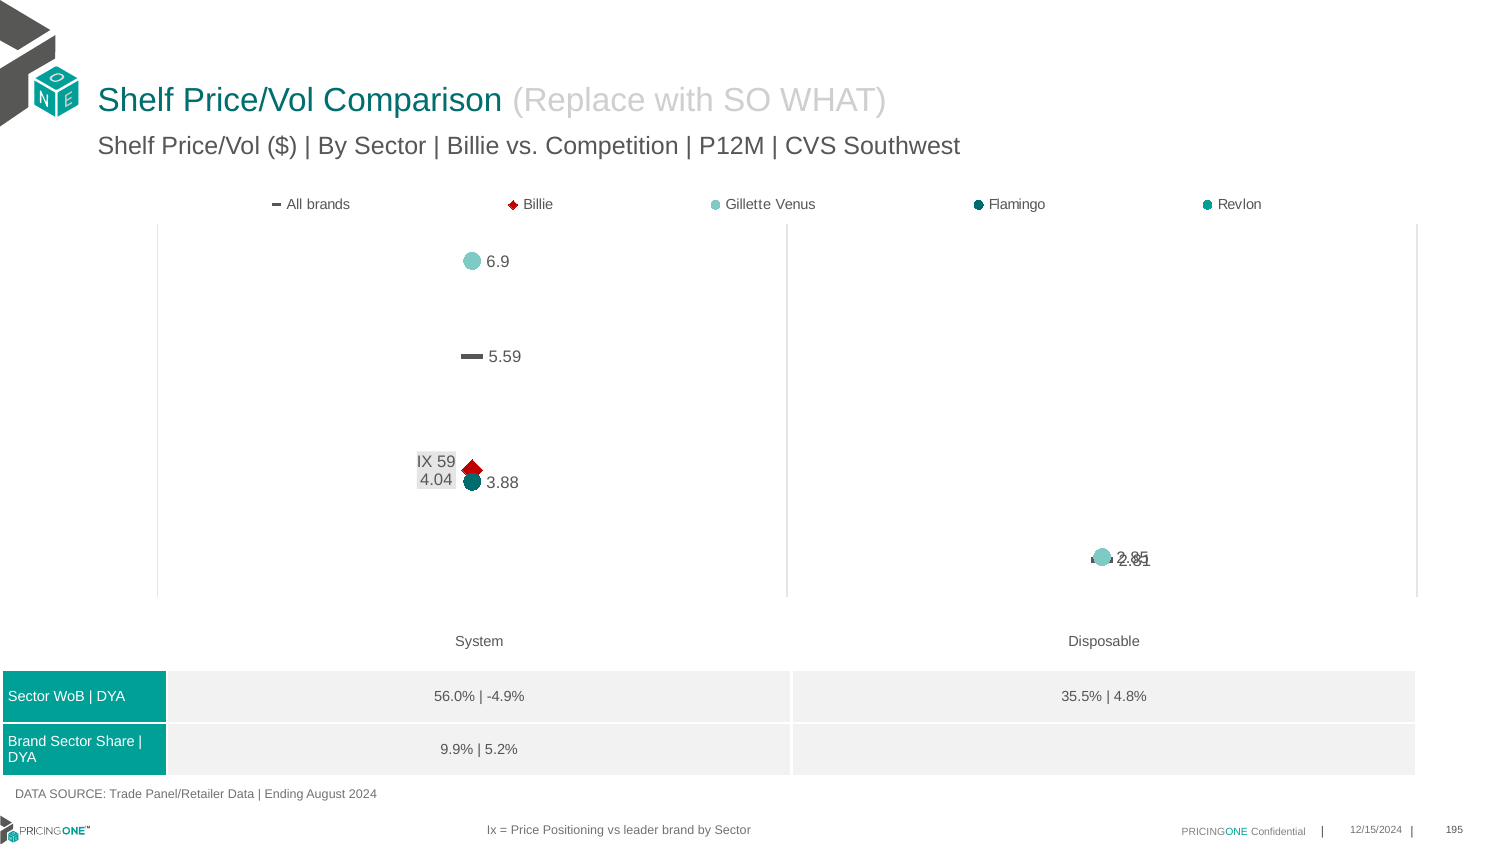

# Shelf Price/Vol Comparison (Replace with SO WHAT)
Shelf Price/Vol ($) | By Sector | Billie vs. Competition | P12M | CVS Southwest

### Chart

| Category | All brands | Billie | Gillette Venus | Flamingo | Revlon |
|---|---|---|---|---|---|
| IX 59 | 5.59 | 4.04 | 6.9 | 3.88 | None |
| None | 2.81 | None | 2.85 | None | None |
|  | System | Disposable |
| --- | --- | --- |
| Sector WoB | DYA | 56.0% | -4.9% | 35.5% | 4.8% |
| Brand Sector Share | DYA | 9.9% | 5.2% |  |
DATA SOURCE: Trade Panel/Retailer Data | Ending August 2024
Ix = Price Positioning vs leader brand by Sector
12/15/2024
195